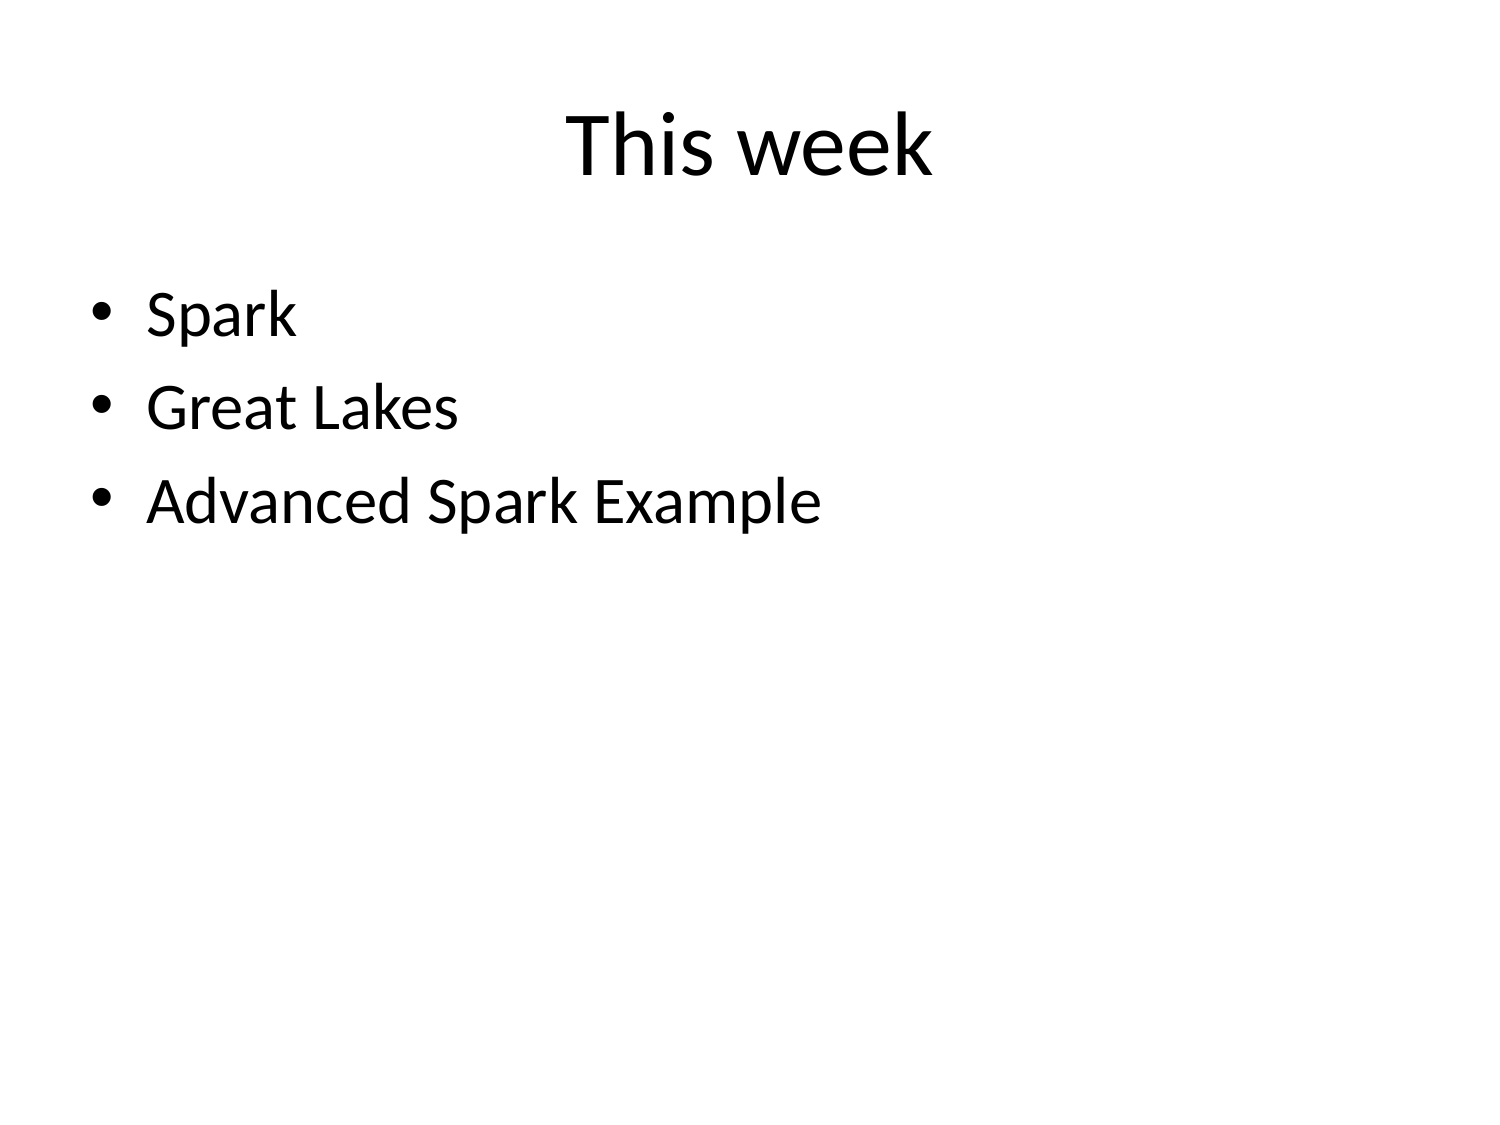

# This week
Spark
Great Lakes
Advanced Spark Example